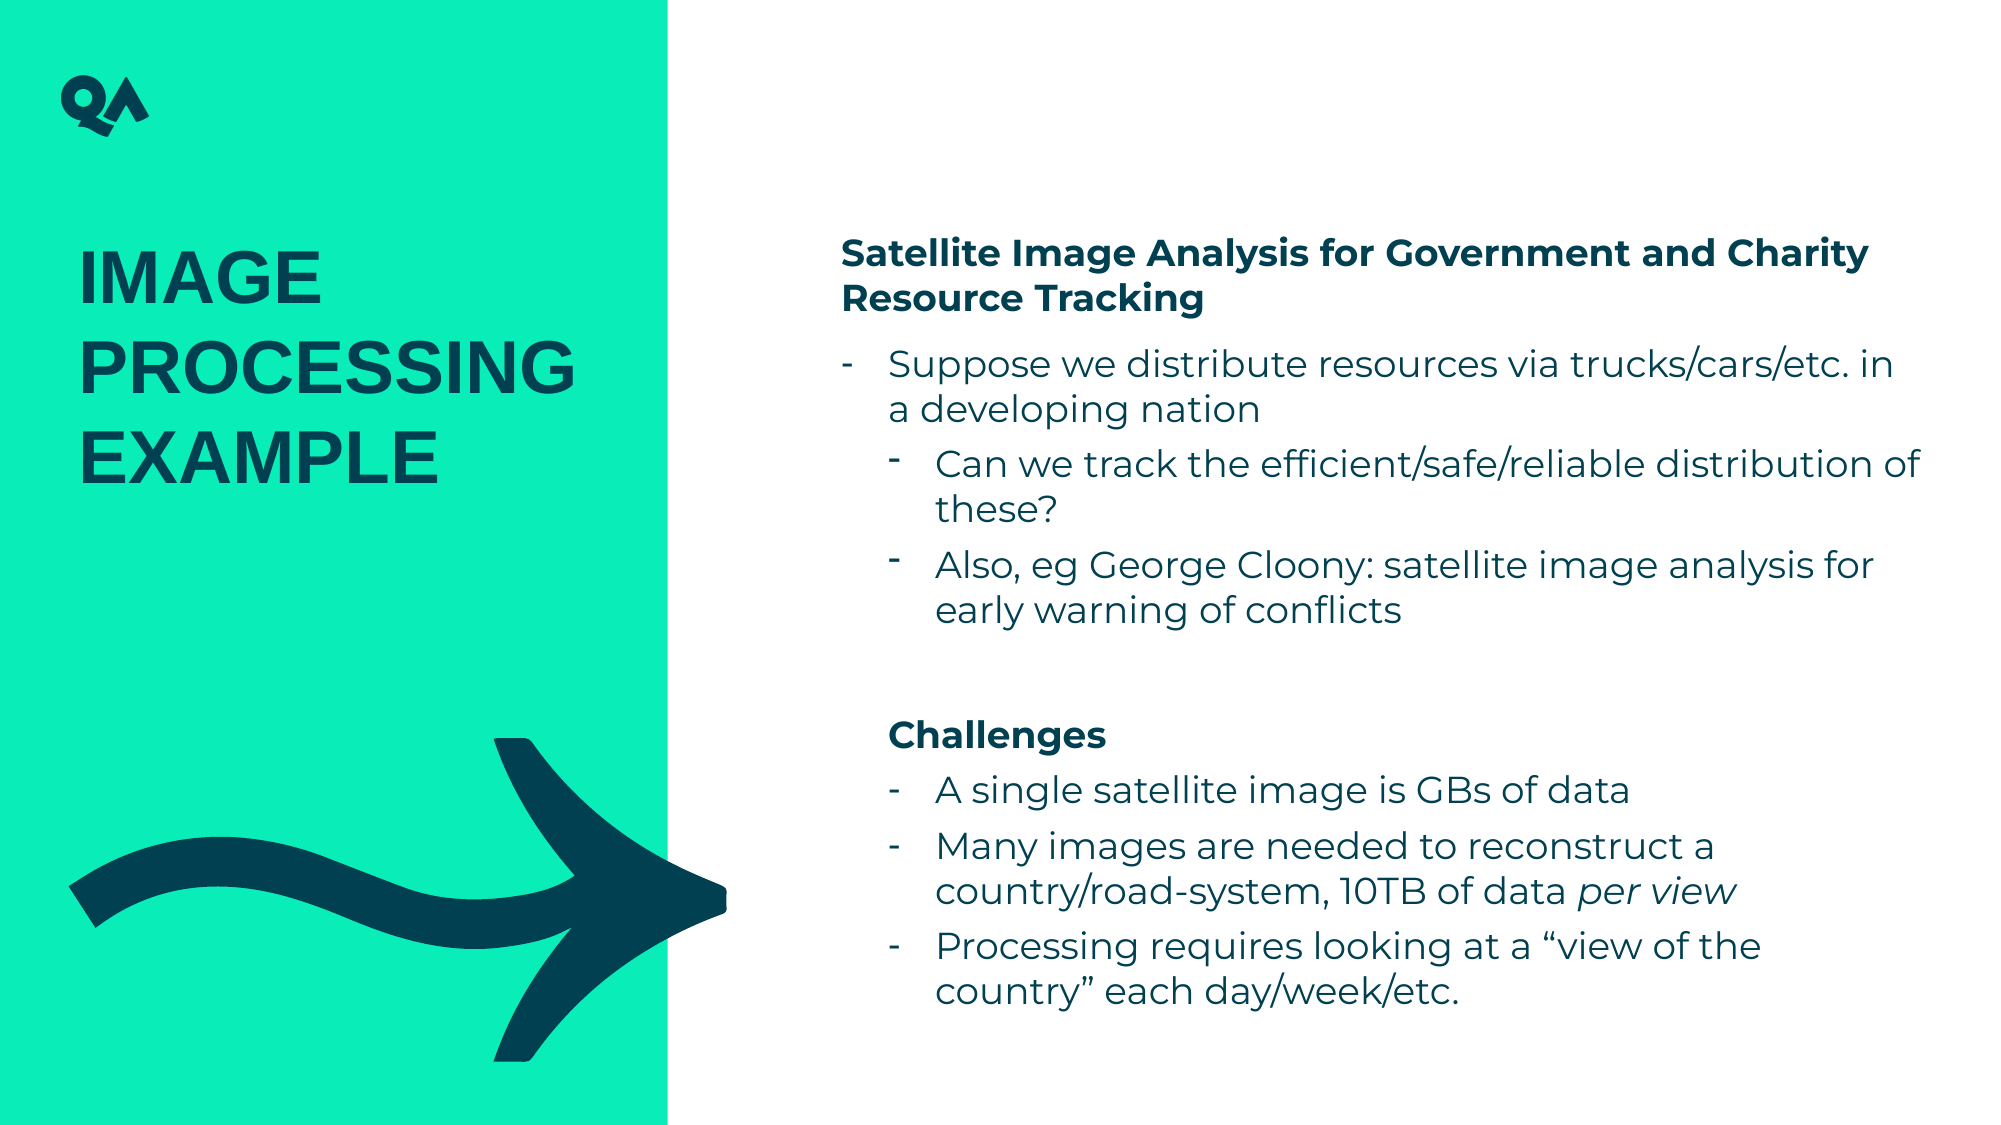

Image processing example
Satellite Image Analysis for Government and Charity Resource Tracking
Suppose we distribute resources via trucks/cars/etc. in a developing nation
Can we track the efficient/safe/reliable distribution of these?
Also, eg George Cloony: satellite image analysis for early warning of conflicts

Challenges
A single satellite image is GBs of data
Many images are needed to reconstruct a country/road-system, 10TB of data per view
Processing requires looking at a “view of the country” each day/week/etc.